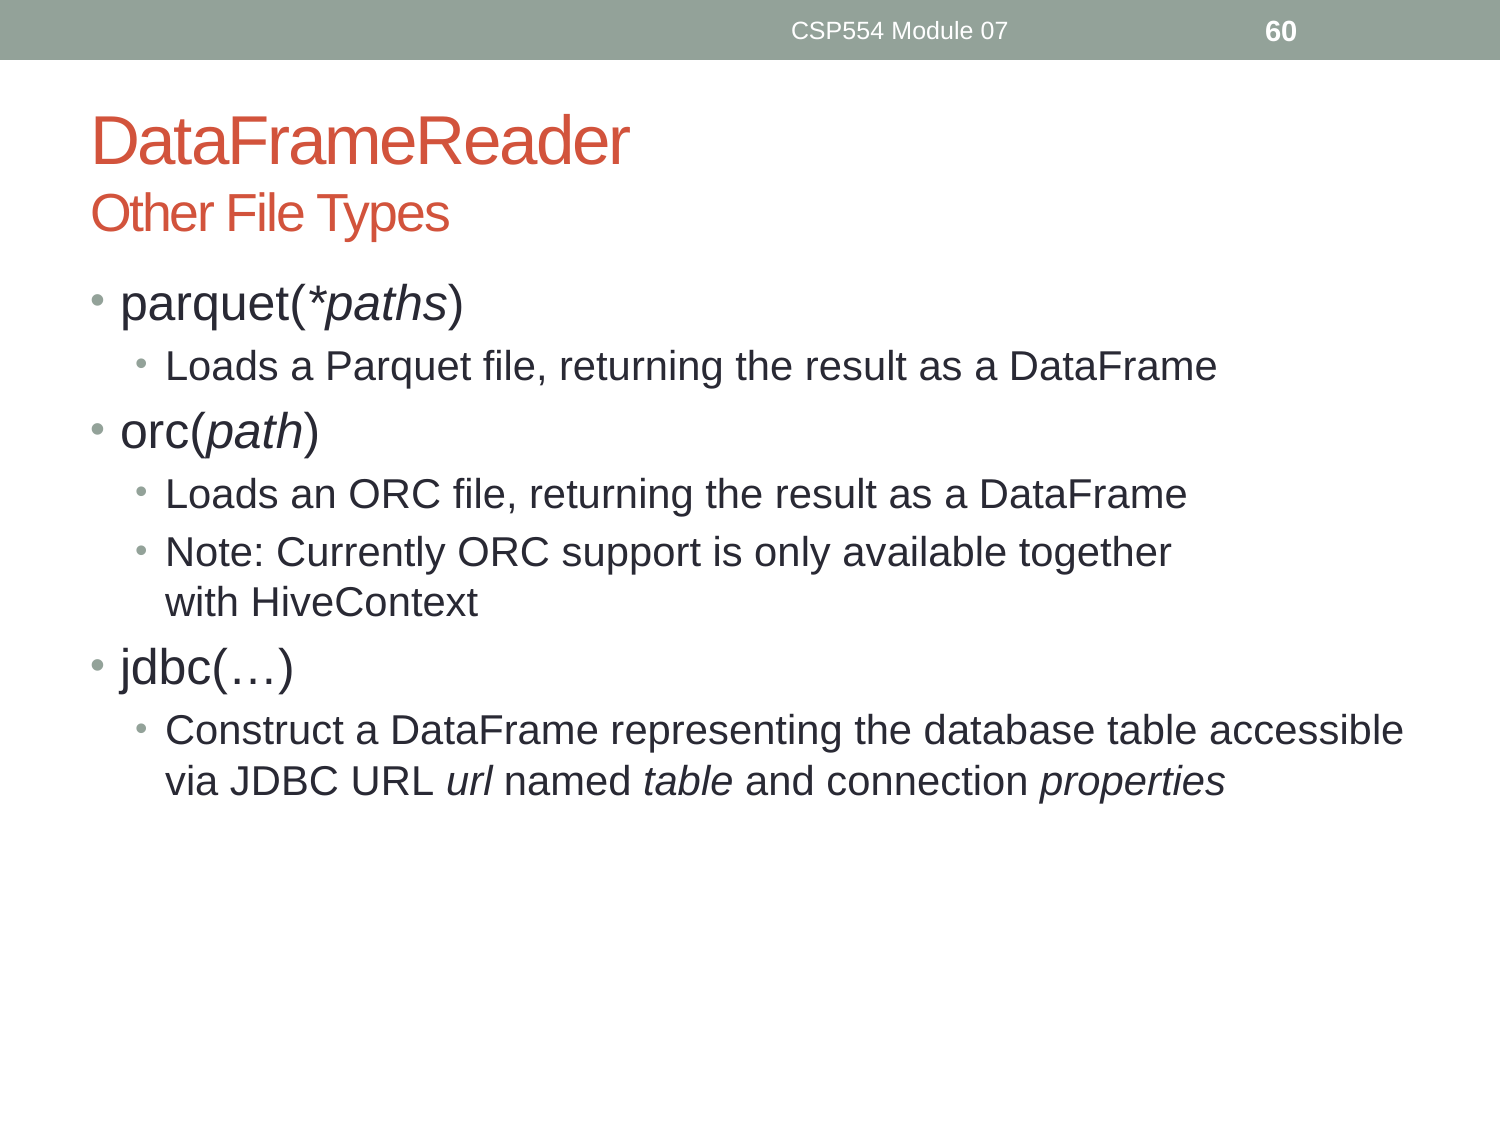

CSP554 Module 07
60
# DataFrameReader Other File Types
parquet(*paths)
Loads a Parquet file, returning the result as a DataFrame
orc(path)
Loads an ORC file, returning the result as a DataFrame
Note: Currently ORC support is only available together with HiveContext
jdbc(…)
Construct a DataFrame representing the database table accessible via JDBC URL url named table and connection properties